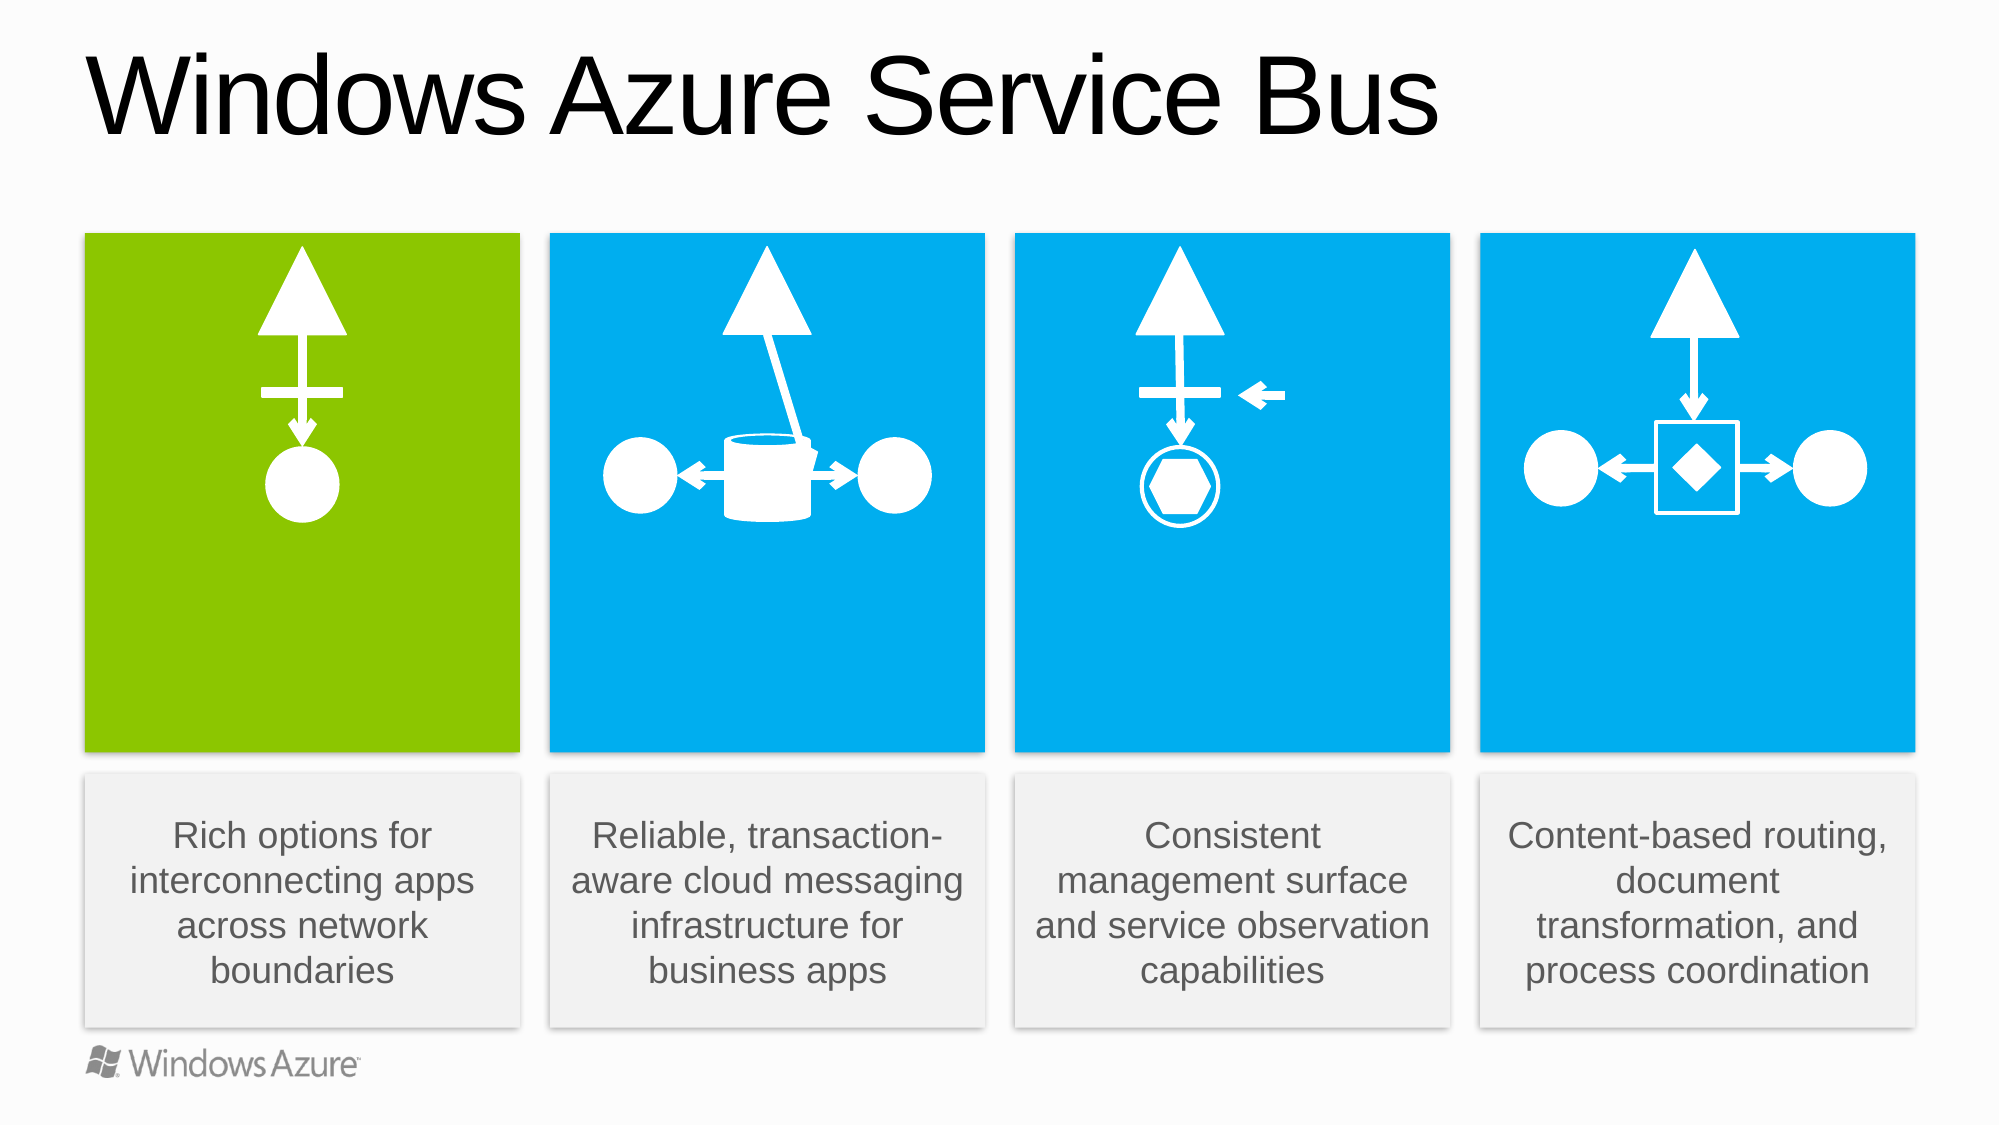

# Windows Azure Service Bus
Connectivity
Service Relay
Protocol Tunnel
Eventing, Push
Messaging
Queuing
Pub/Sub
Reliable Transfer
Service
Management Naming, Discovery
Monitoring
Integration
Routing
Coordination
Transformation

?

Rich options for interconnecting apps across network boundaries
Reliable, transaction-aware cloud messaging infrastructure for business apps
Consistent management surface and service observation capabilities
Content-based routing, document transformation, and process coordination